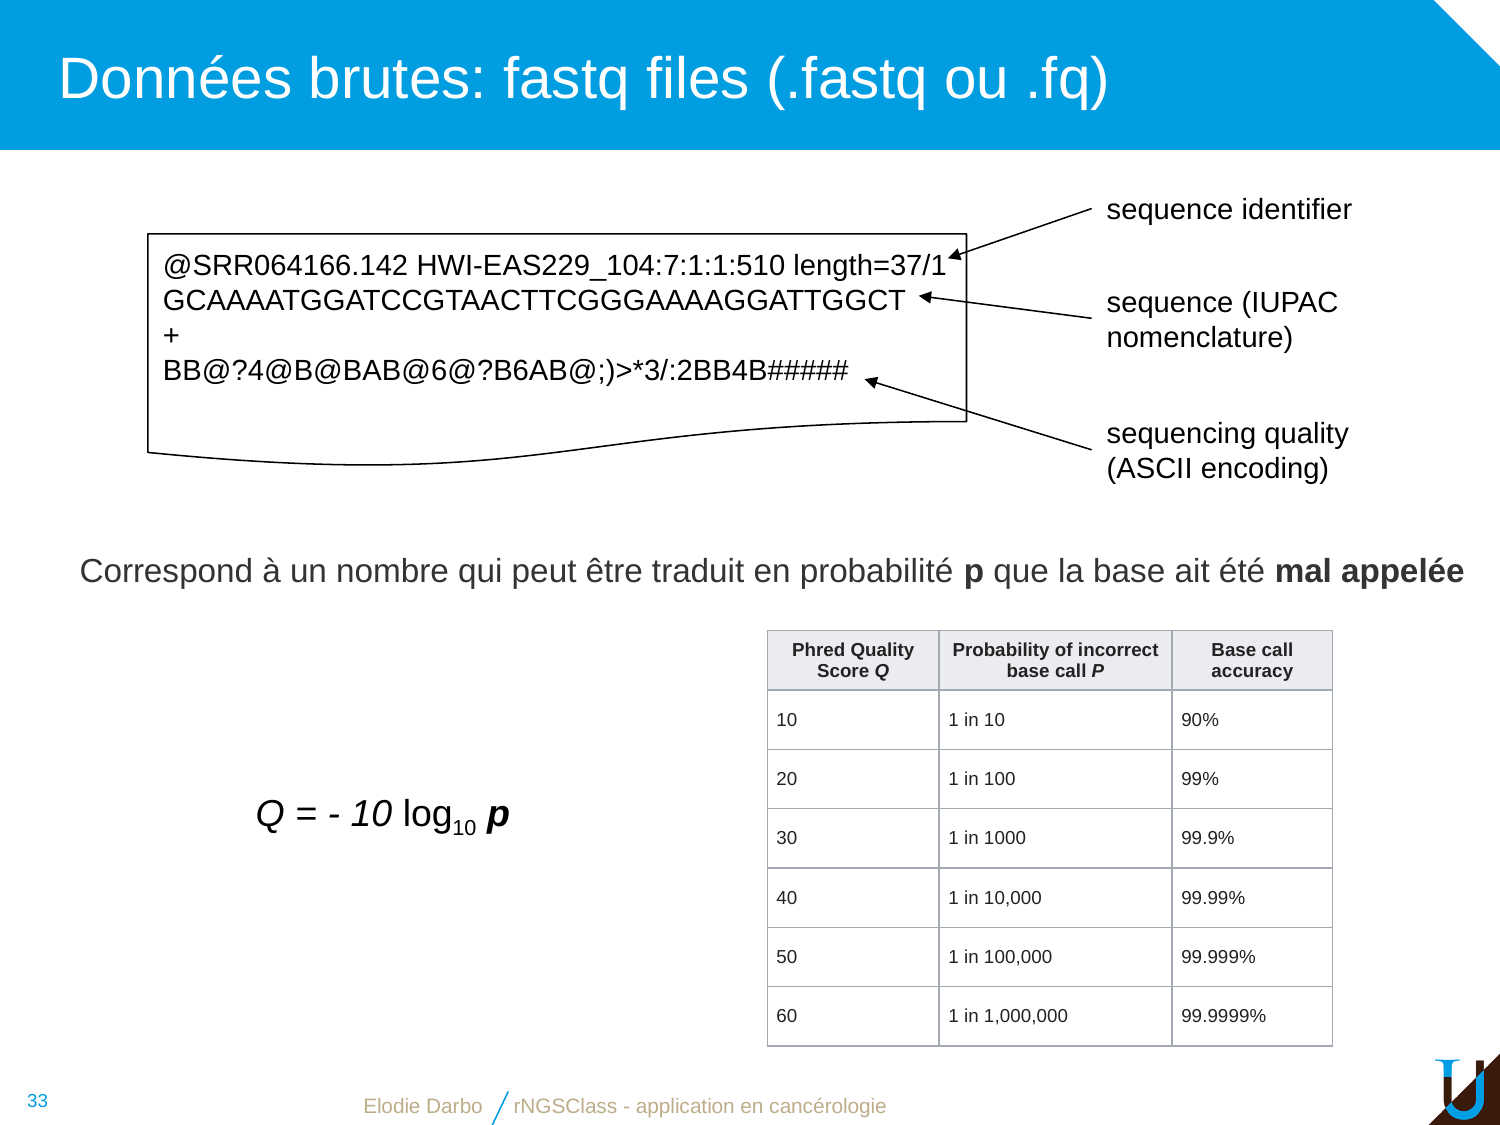

# Données brutes: fastq files (.fastq ou .fq)
sequence identifier

@SRR064166.142 HWI-EAS229_104:7:1:1:510 length=37/1
GCAAAATGGATCCGTAACTTCGGGAAAAGGATTGGCT
+
BB@?4@B@BAB@6@?B6AB@;)>*3/:2BB4B#####
sequence (IUPAC nomenclature)
sequencing quality (ASCII encoding)
Correspond à un nombre qui peut être traduit en probabilité p que la base ait été mal appelée
| Phred Quality Score Q | Probability of incorrect base call P | Base call accuracy |
| --- | --- | --- |
| 10 | 1 in 10 | 90% |
| 20 | 1 in 100 | 99% |
| 30 | 1 in 1000 | 99.9% |
| 40 | 1 in 10,000 | 99.99% |
| 50 | 1 in 100,000 | 99.999% |
| 60 | 1 in 1,000,000 | 99.9999% |
Q = - 10 log10 p
33
Elodie Darbo
rNGSClass - application en cancérologie